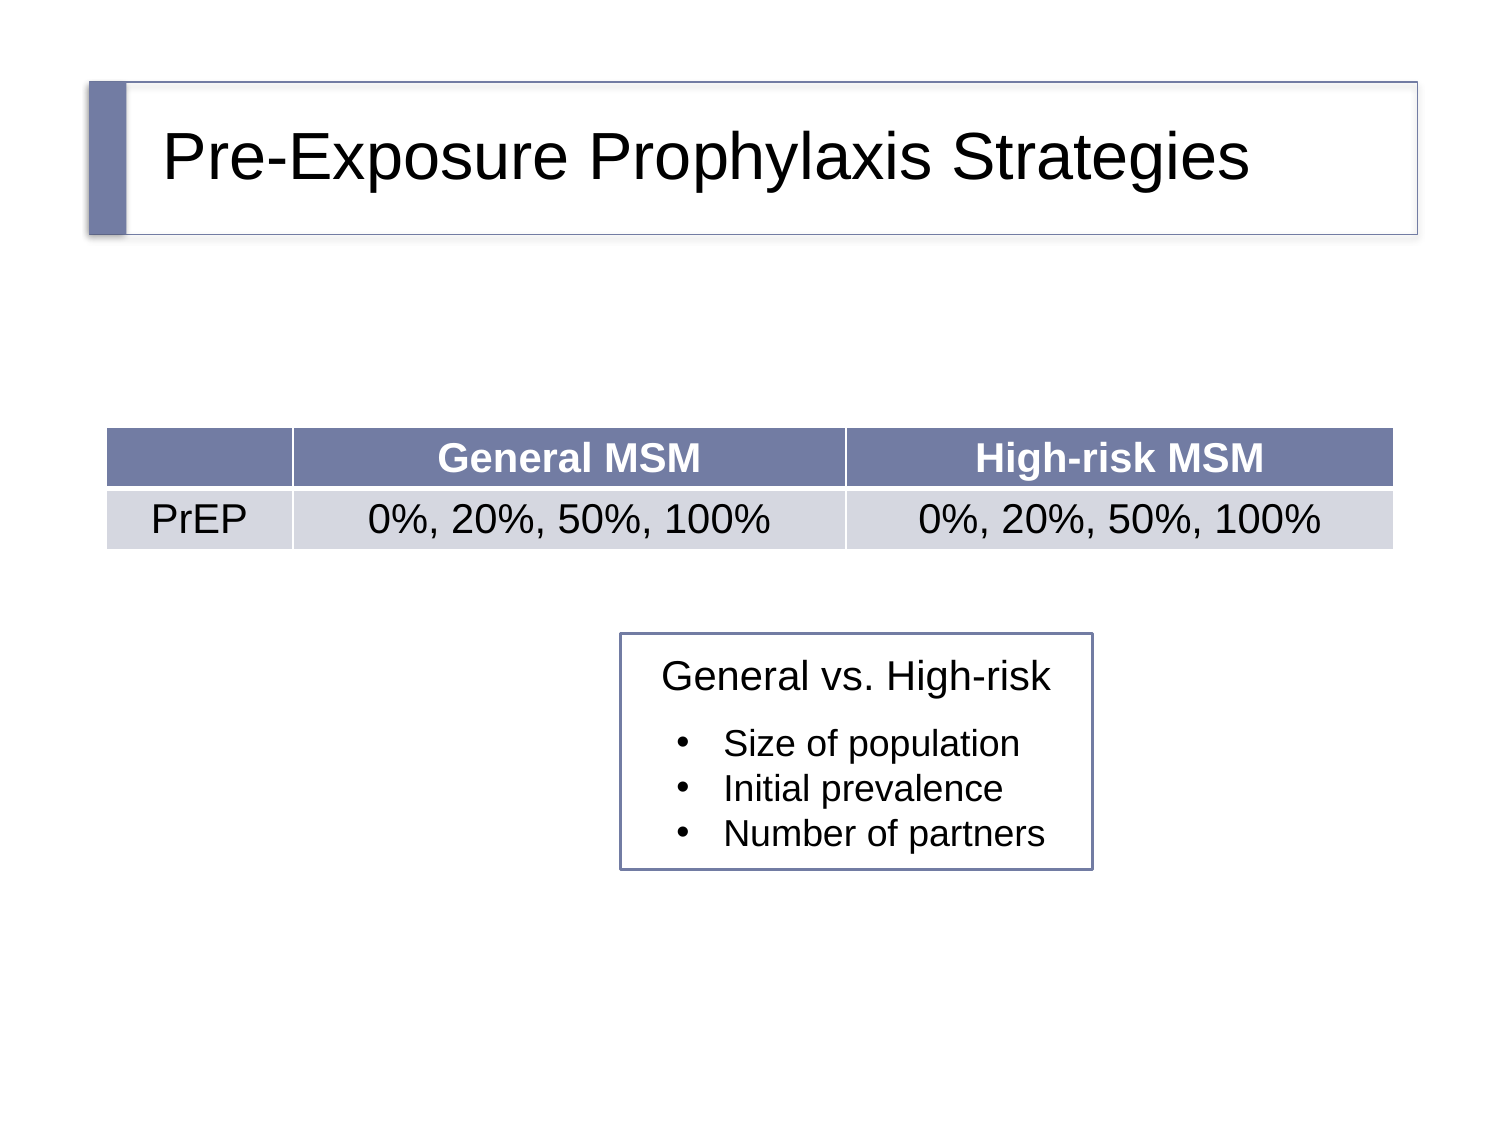

# Pre‑Exposure Prophylaxis Strategies
|  | General MSM | High-risk MSM |
| --- | --- | --- |
| PrEP | 0%, 20%, 50%, 100% | 0%, 20%, 50%, 100% |
General vs. High-risk

Size of population
Initial prevalence
Number of partners